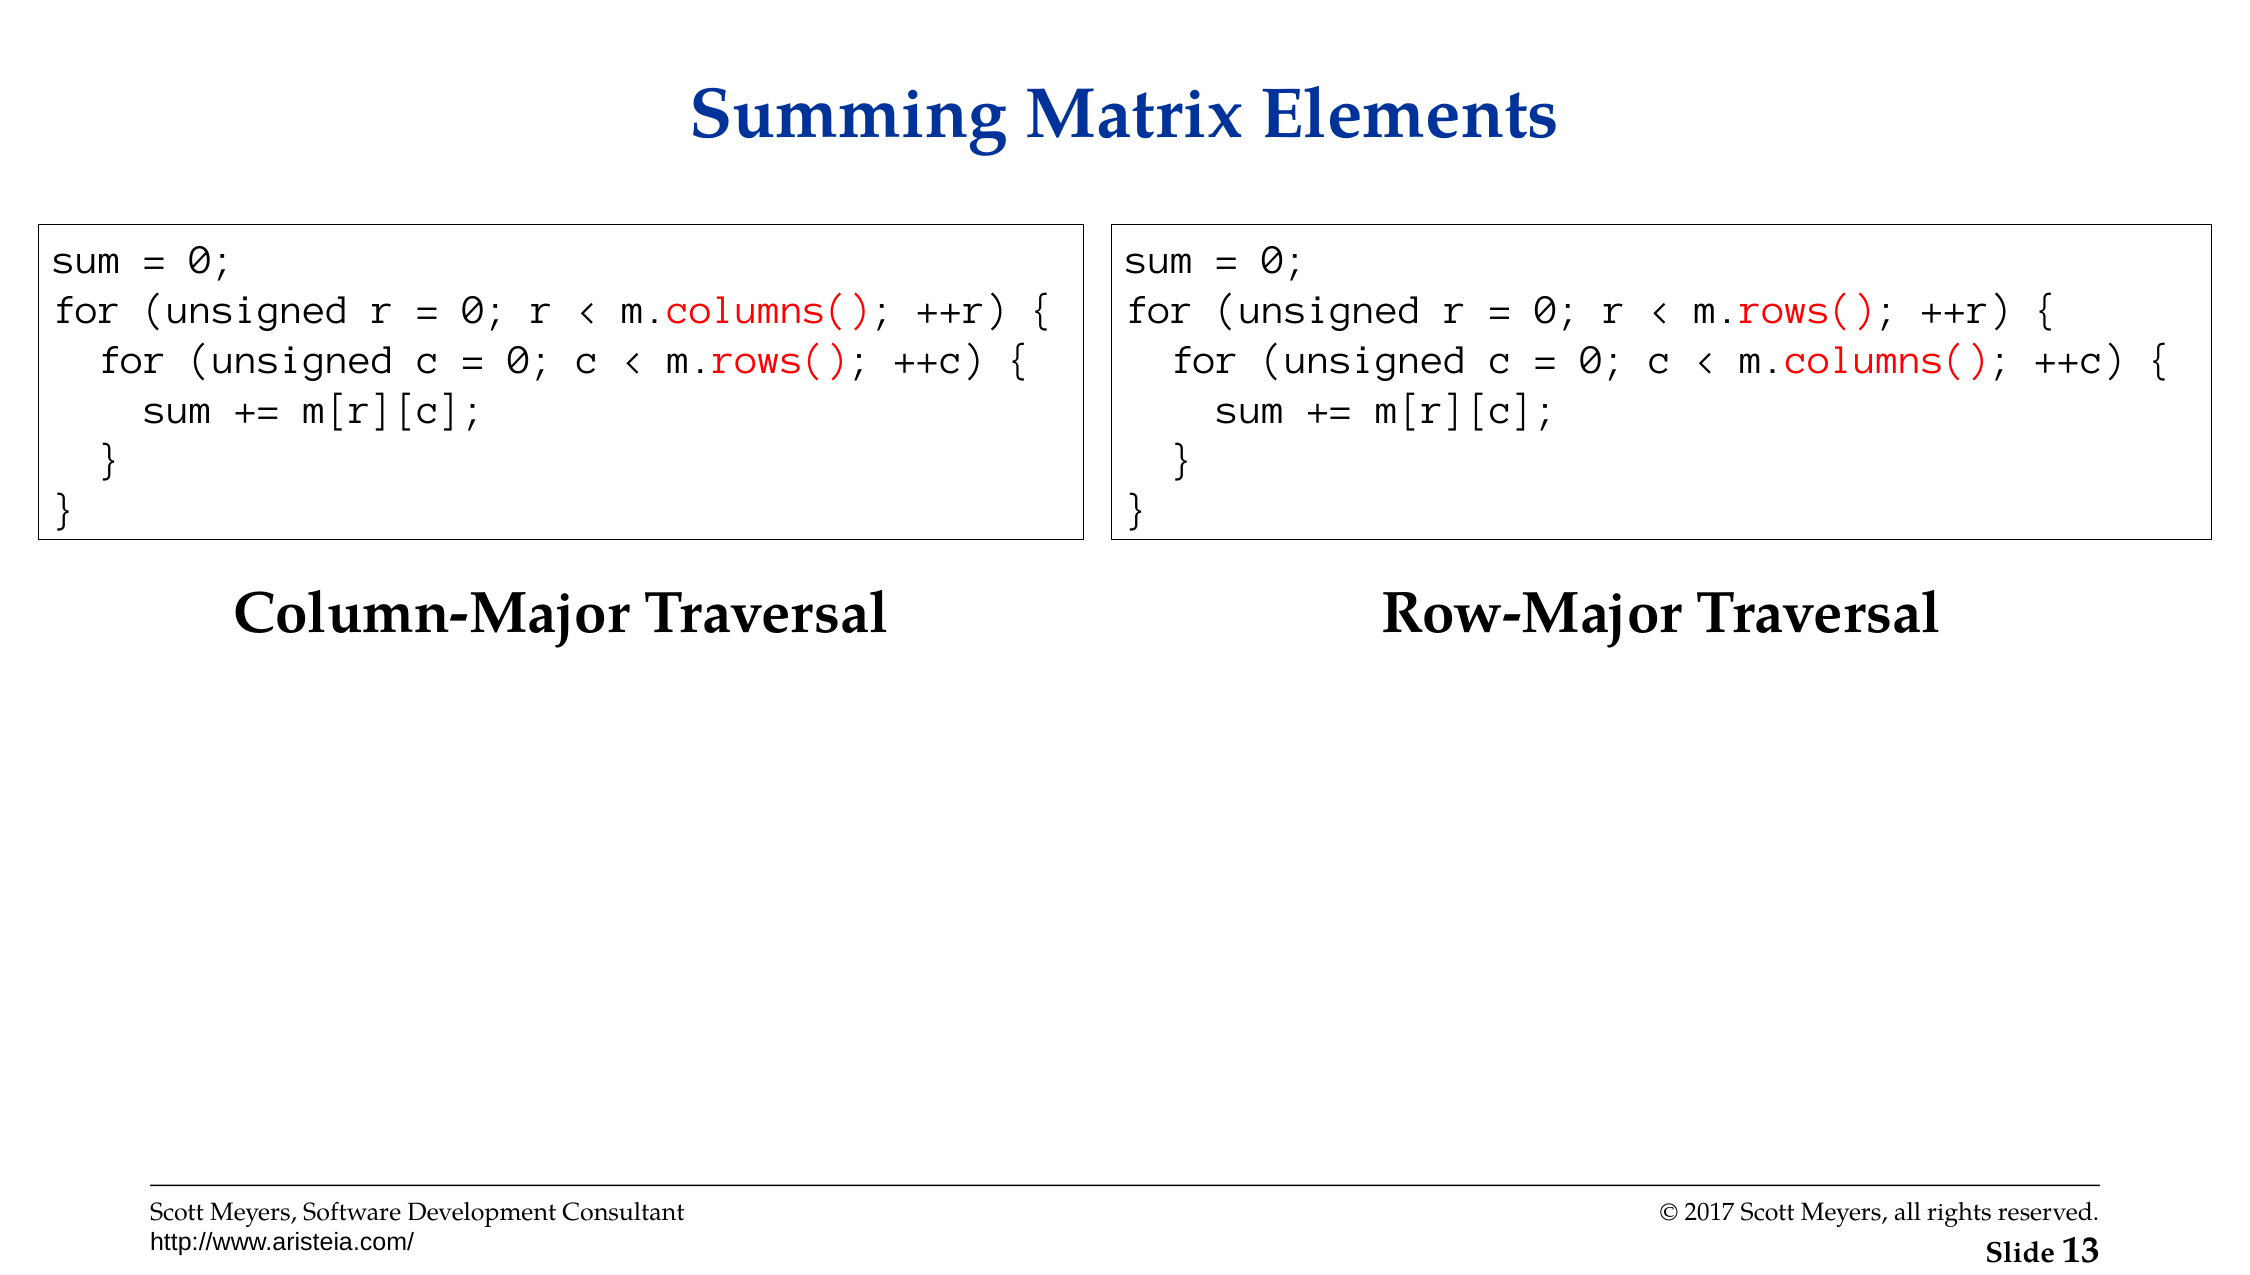

# Summing Matrix Elements
sum = 0;
for (unsigned r = 0; r < m.columns(); ++r) {
  for (unsigned c = 0; c < m.rows(); ++c) {
    sum += m[r][c];
  }
}
sum = 0;
for (unsigned r = 0; r < m.rows(); ++r) {
  for (unsigned c = 0; c < m.columns(); ++c) {
    sum += m[r][c];
  }
}
Column-Major Traversal
Row-Major Traversal
© 2017 Scott Meyers, all rights reserved.
Slide 13
Scott Meyers, Software Development Consultant
http://www.aristeia.com/